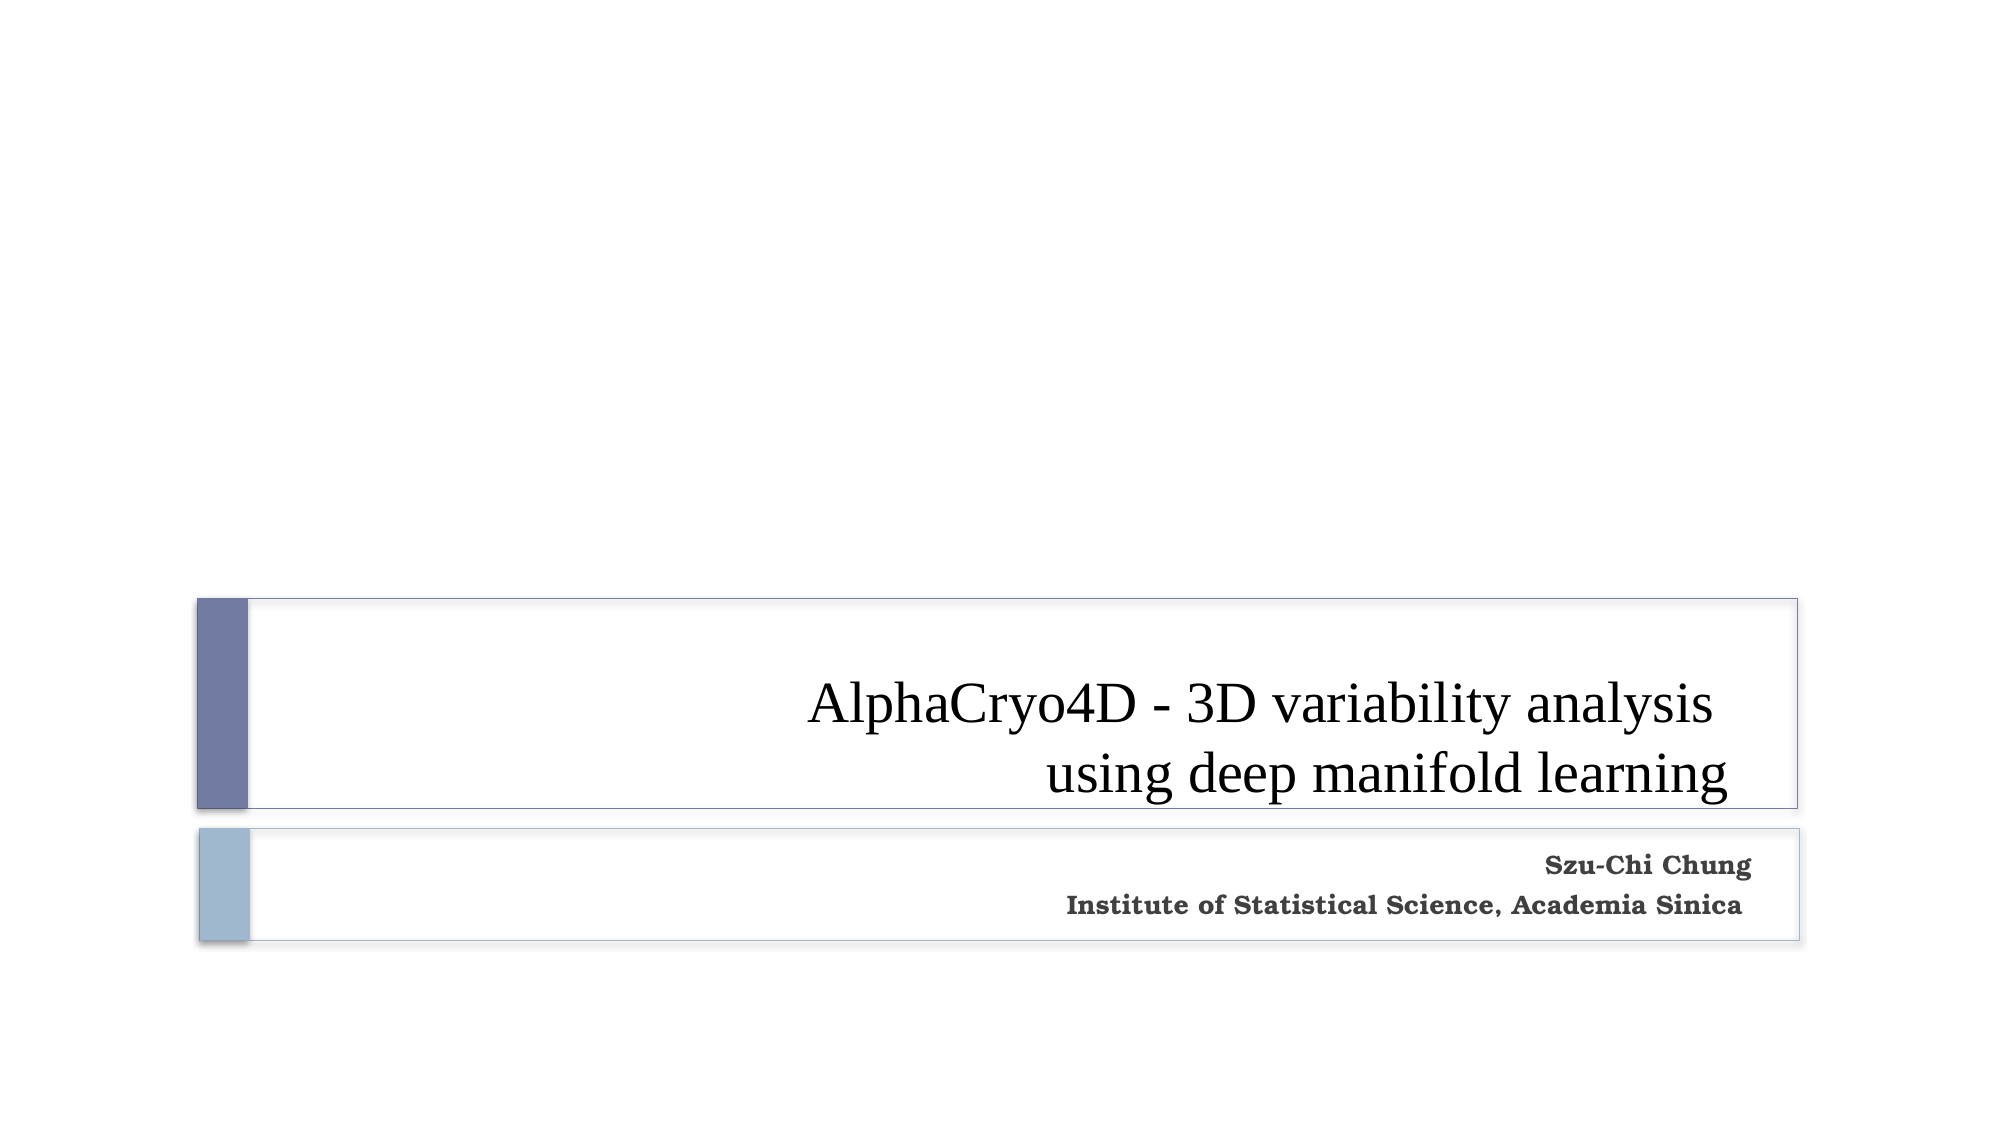

# AlphaCryo4D - 3D variability analysis using deep manifold learning
Szu-Chi Chung
Institute of Statistical Science, Academia Sinica